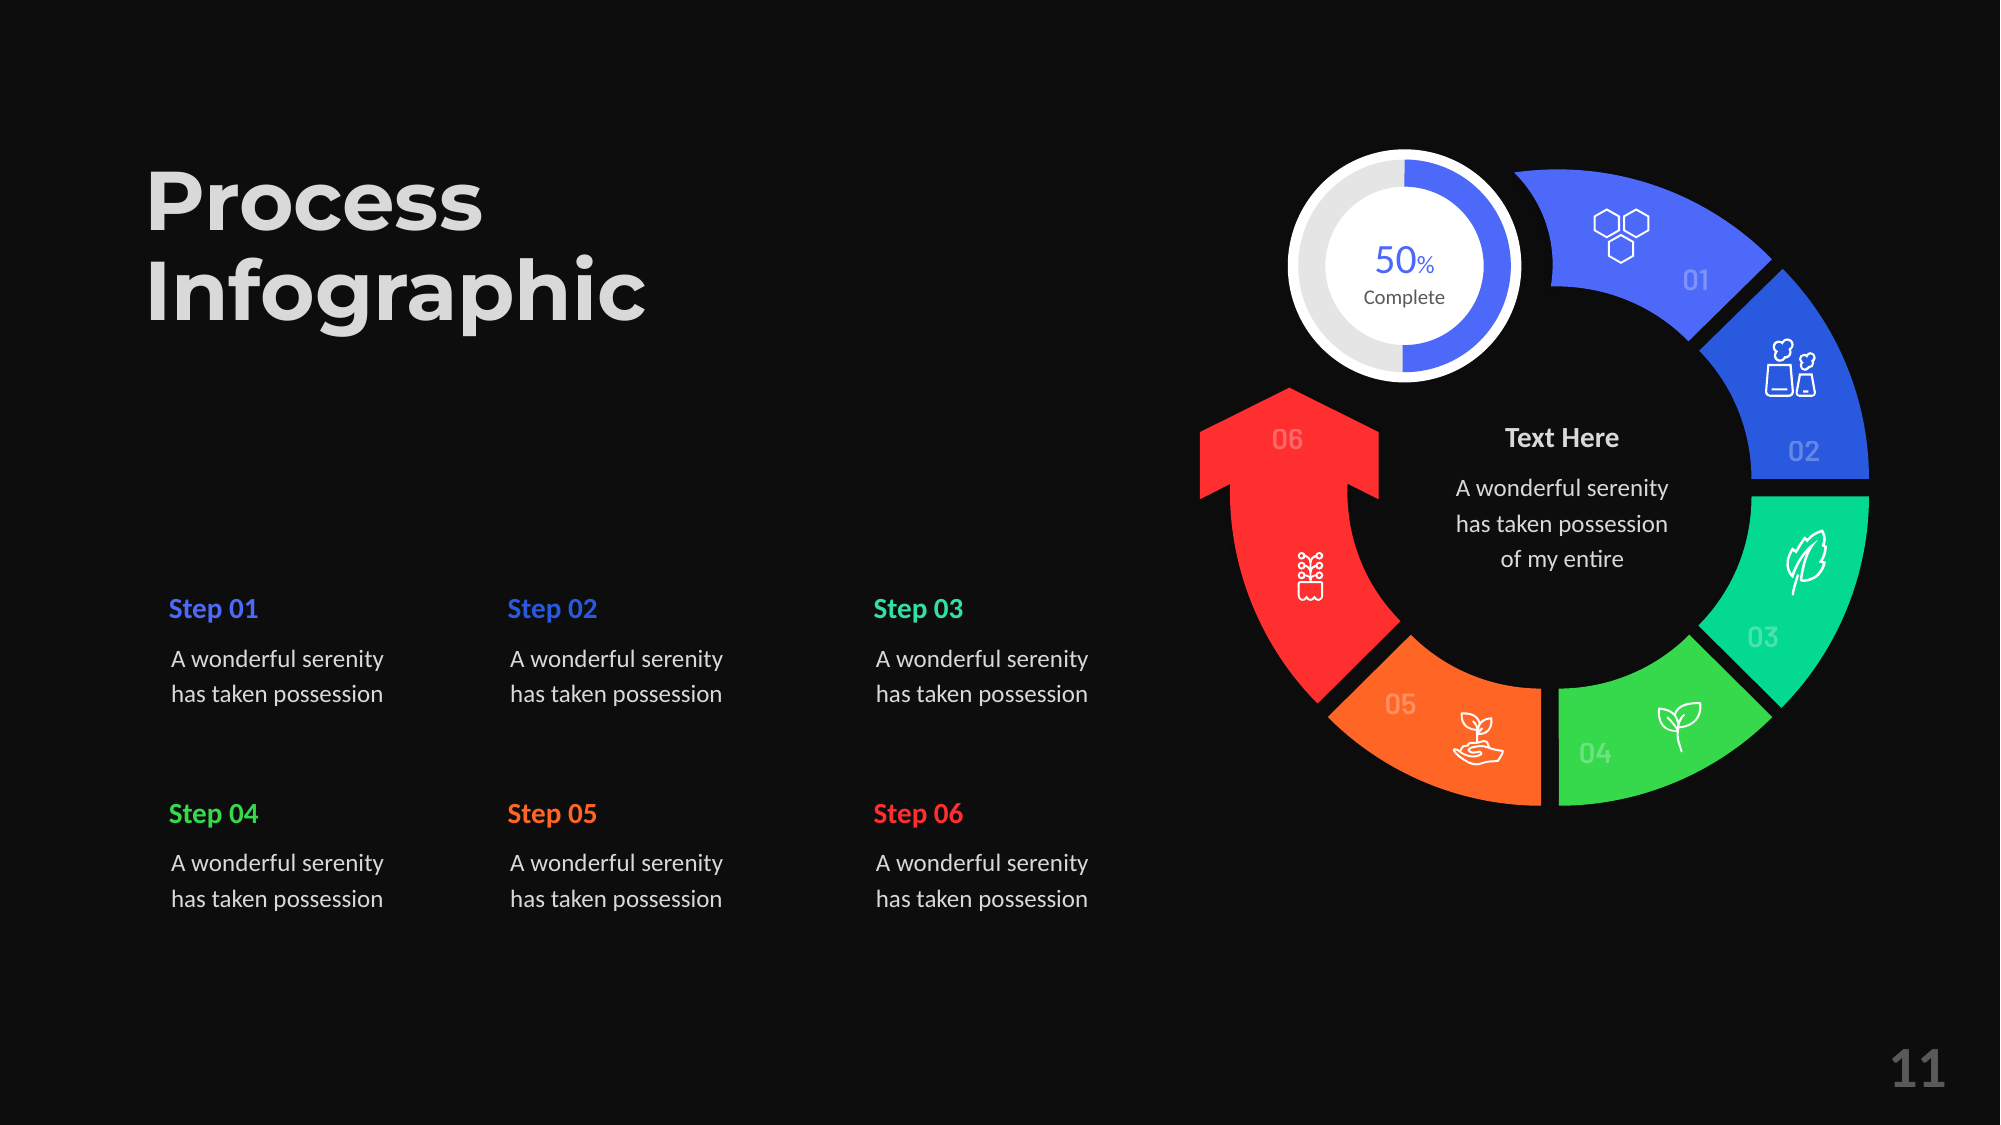

50%
Complete

Process
Infographic

01

02

06

Text Here
A wonderful serenity has taken possession of my entire

03
Step 01
A wonderful serenity has taken possession
Step 02
A wonderful serenity has taken possession
Step 03
A wonderful serenity has taken possession

05

04
Step 04
A wonderful serenity has taken possession
Step 05
A wonderful serenity has taken possession
Step 06
A wonderful serenity has taken possession